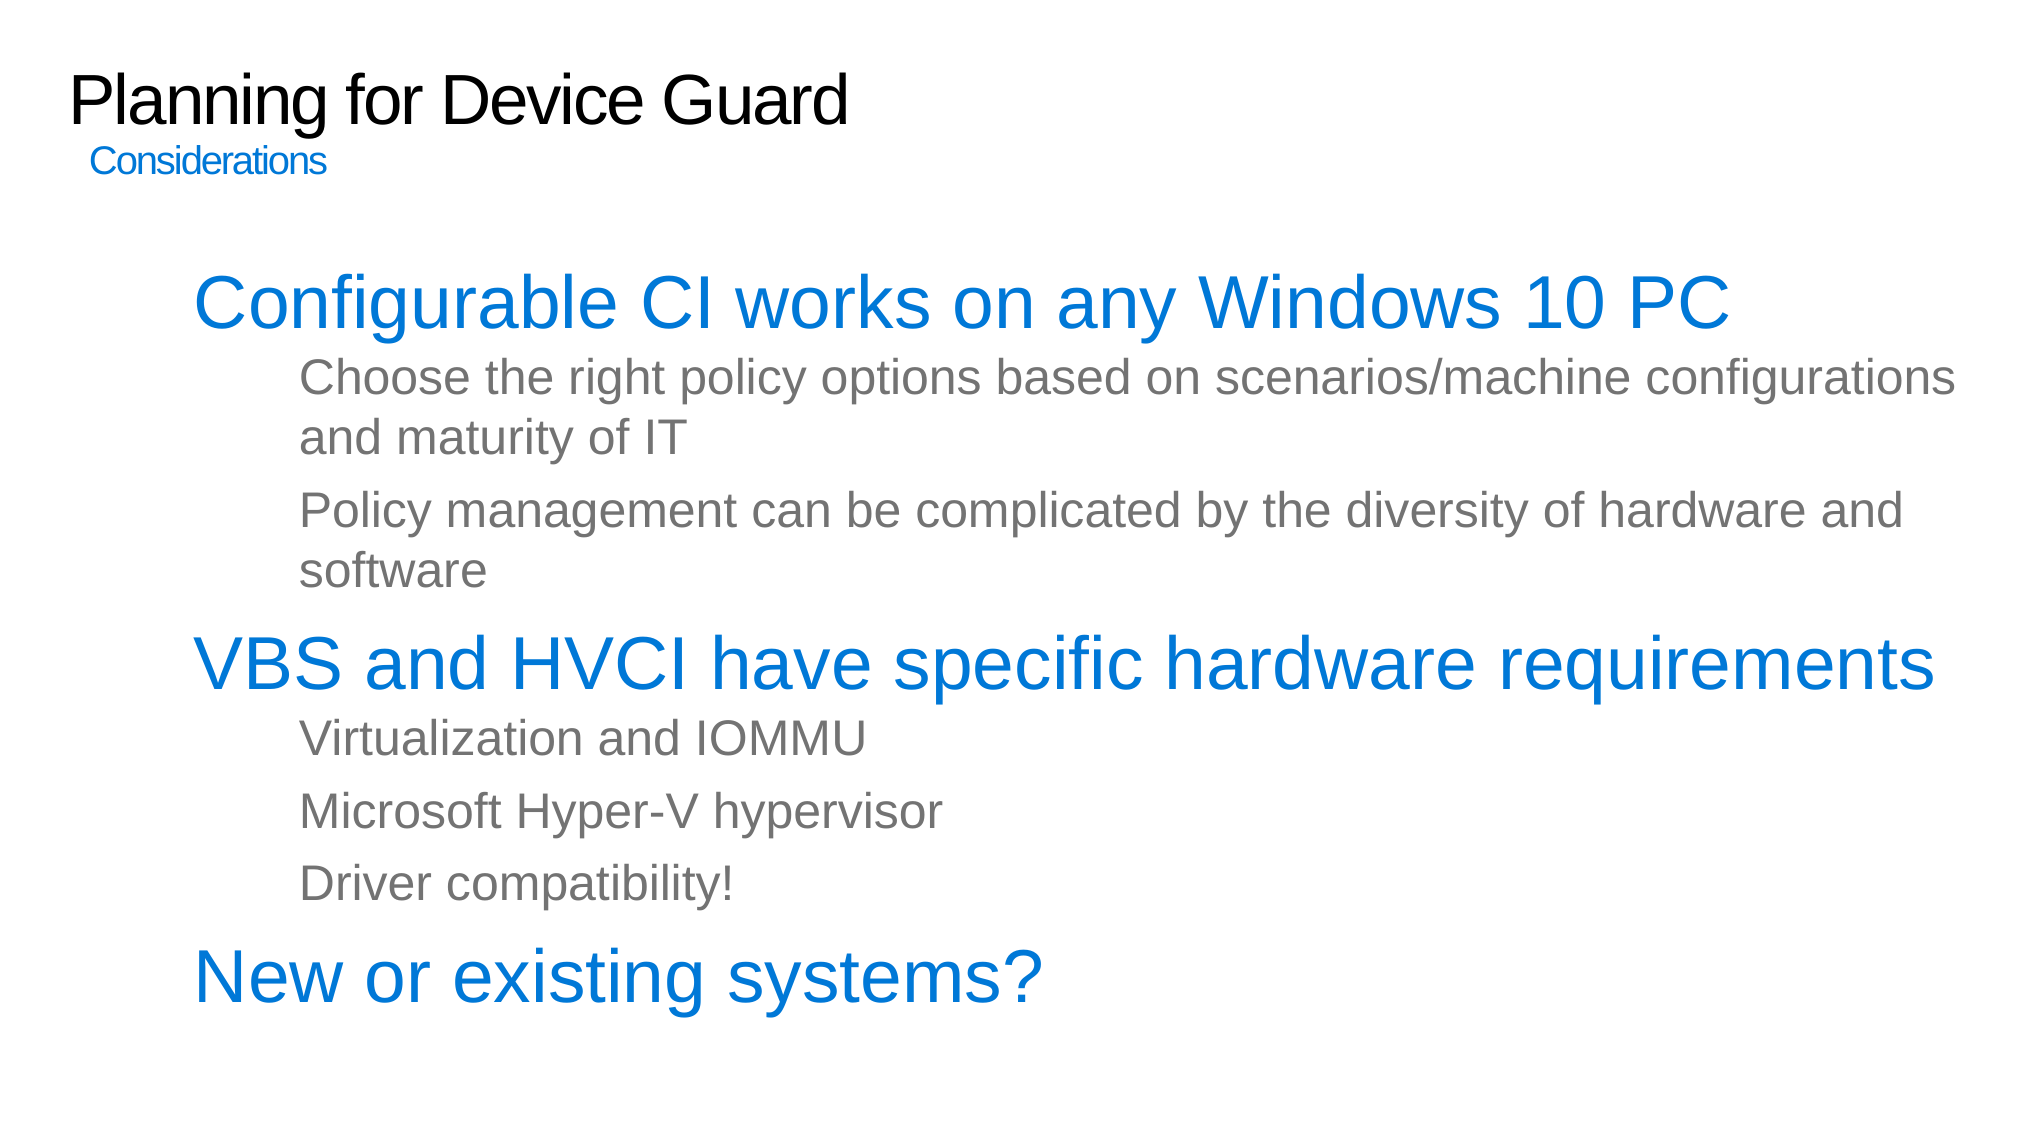

# Planning for Device Guard Considerations
Configurable CI works on any Windows 10 PC
Choose the right policy options based on scenarios/machine configurations and maturity of IT
Policy management can be complicated by the diversity of hardware and software
VBS and HVCI have specific hardware requirements
Virtualization and IOMMU
Microsoft Hyper-V hypervisor
Driver compatibility!
New or existing systems?